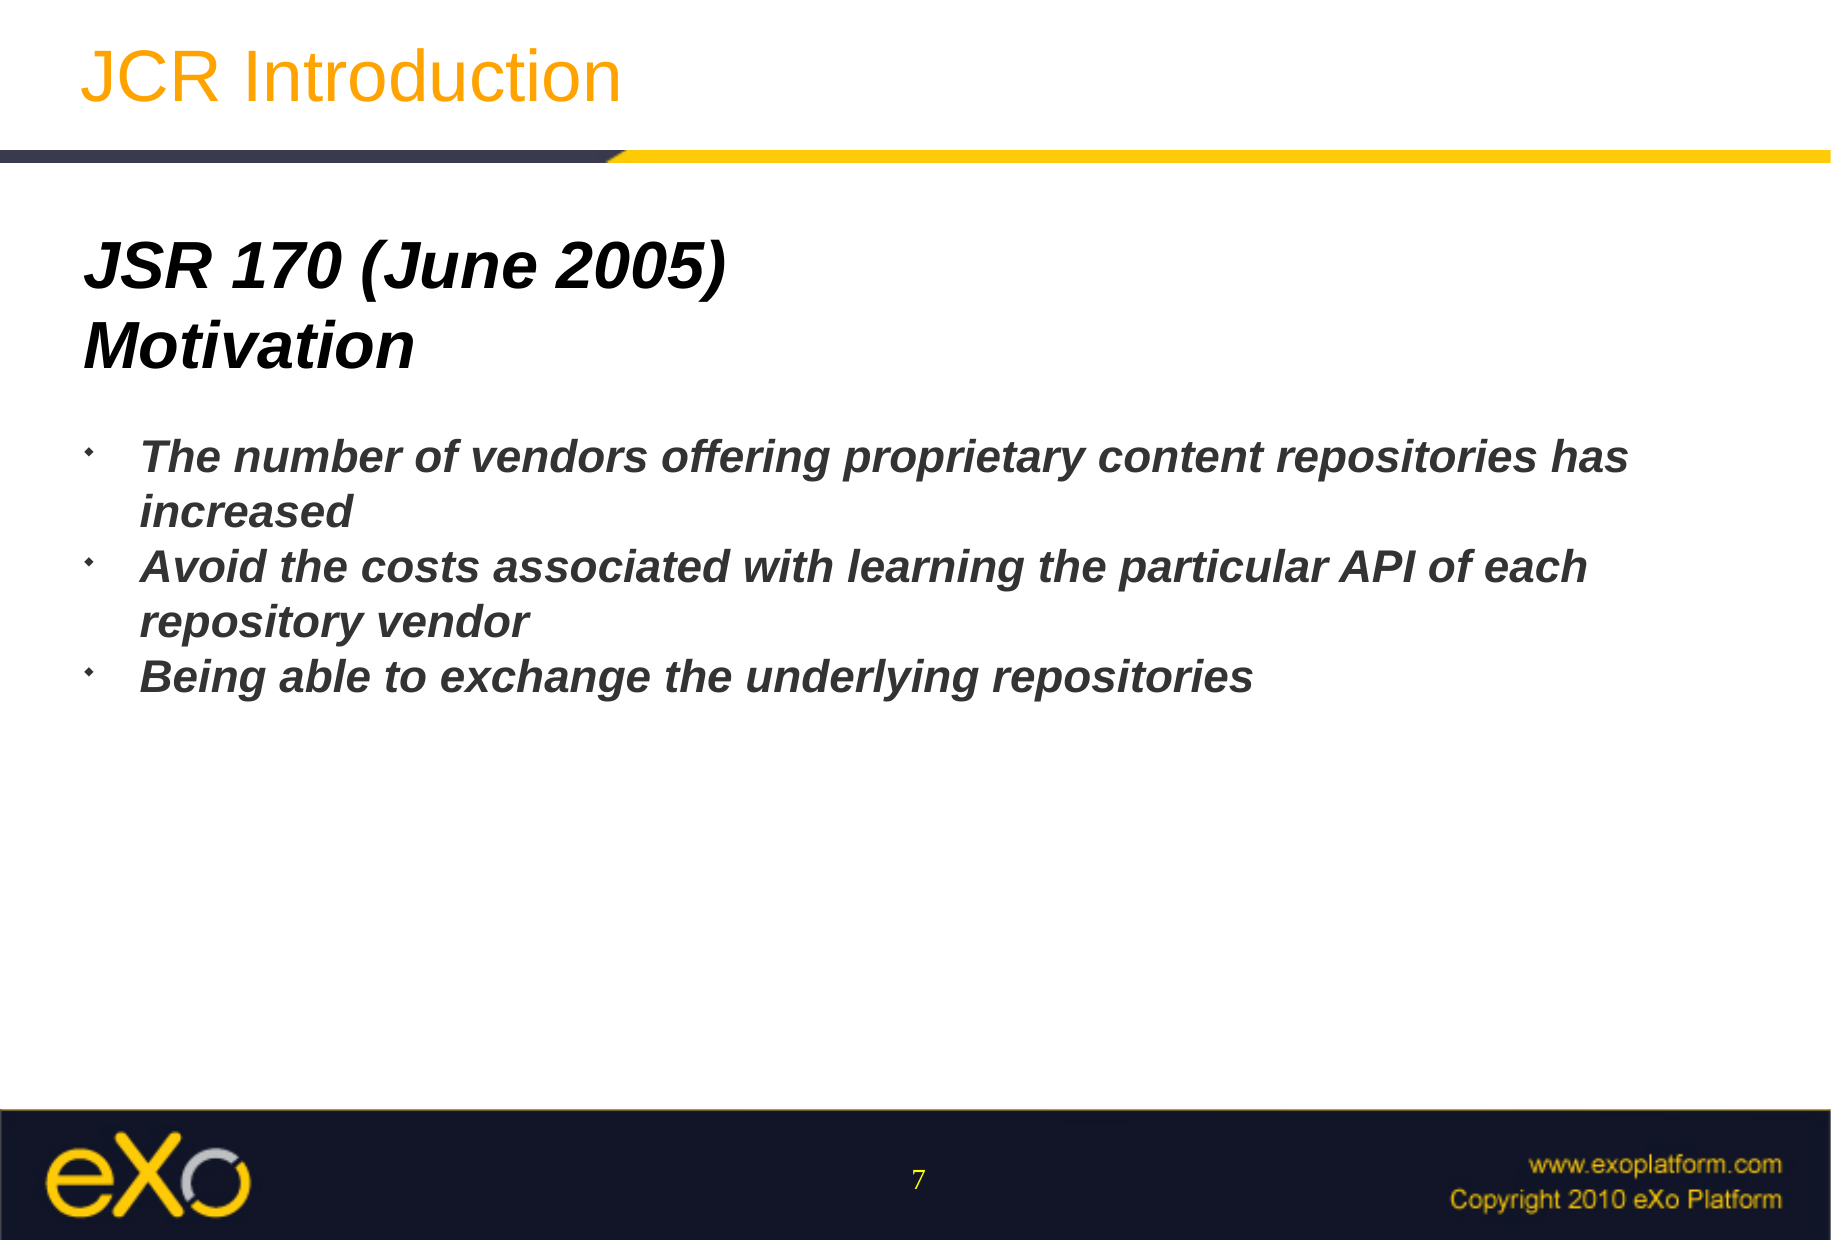

JCR Introduction
JSR 170 (June 2005)
Motivation

The number of vendors offering proprietary content repositories has increased
Avoid the costs associated with learning the particular API of each repository vendor
Being able to exchange the underlying repositories